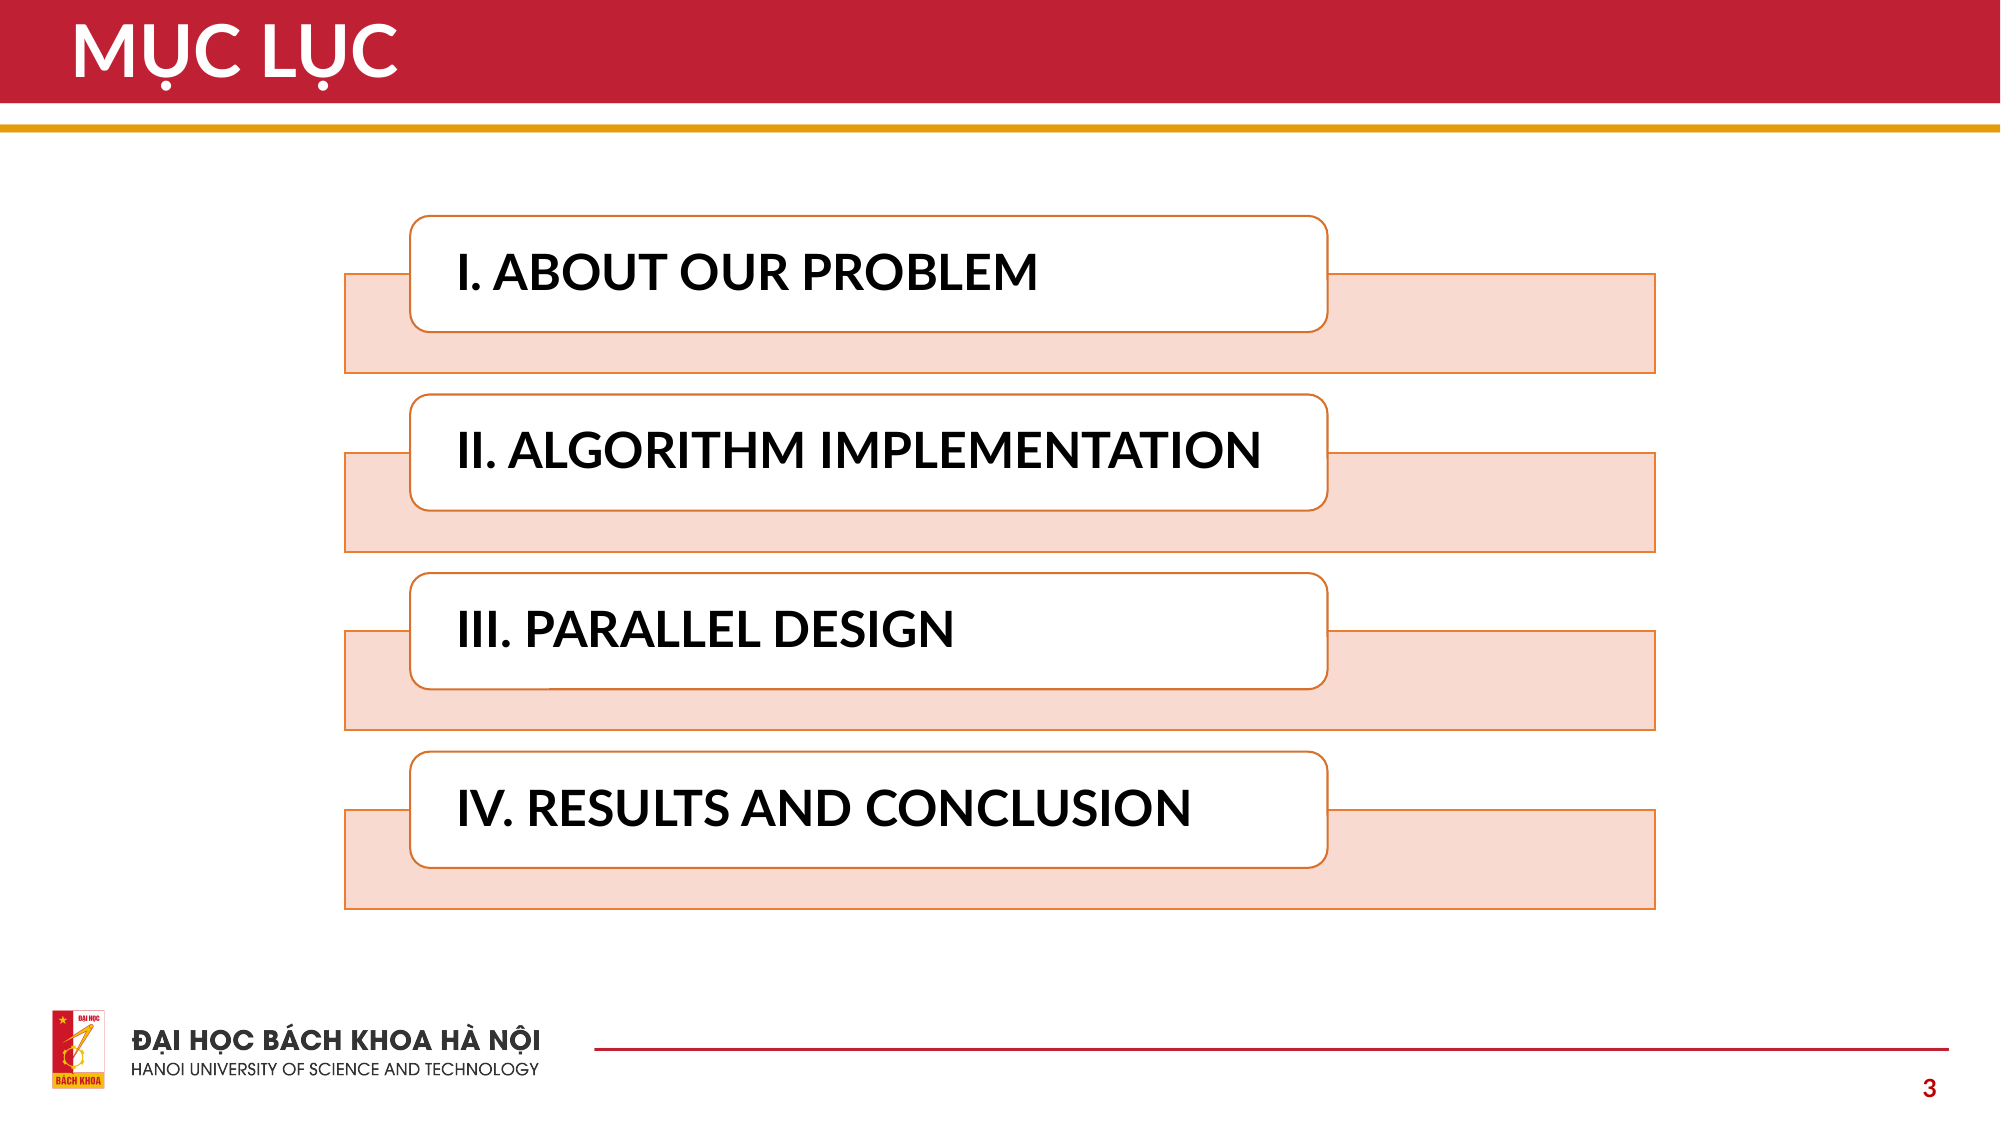

# MỤC LỤC
I. ABOUT OUR PROBLEM
II. ALGORITHM IMPLEMENTATION
III. PARALLEL DESIGN
IV. RESULTS AND CONCLUSION
3